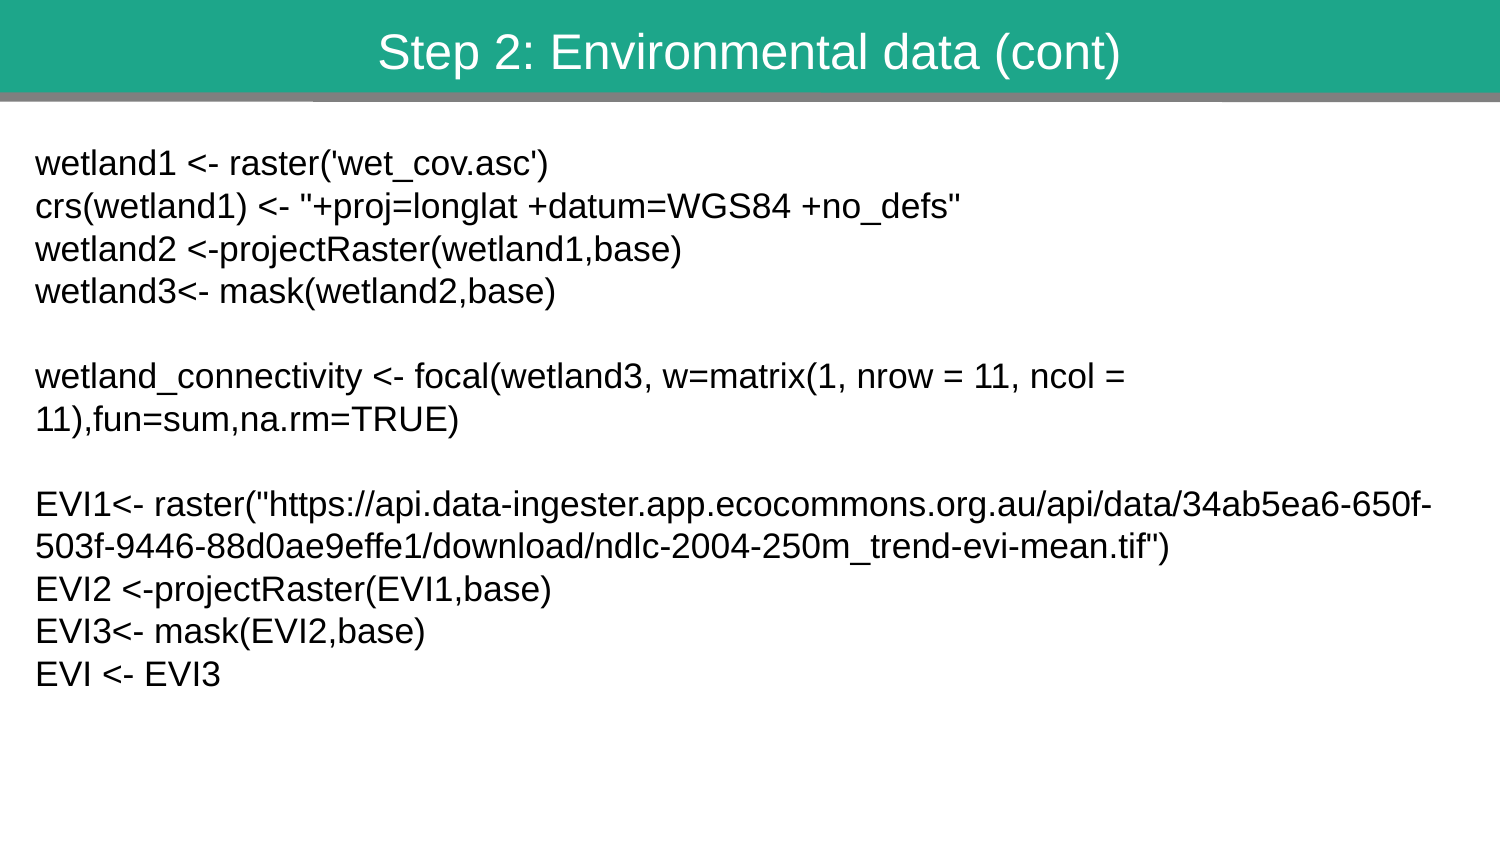

Step 2: Environmental data (cont)
wetland1 <- raster('wet_cov.asc')
crs(wetland1) <- "+proj=longlat +datum=WGS84 +no_defs"
wetland2 <-projectRaster(wetland1,base)
wetland3<- mask(wetland2,base)

wetland_connectivity <- focal(wetland3, w=matrix(1, nrow = 11, ncol = 11),fun=sum,na.rm=TRUE)

EVI1<- raster("https://api.data-ingester.app.ecocommons.org.au/api/data/34ab5ea6-650f-503f-9446-88d0ae9effe1/download/ndlc-2004-250m_trend-evi-mean.tif")
EVI2 <-projectRaster(EVI1,base)
EVI3<- mask(EVI2,base)
EVI <- EVI3